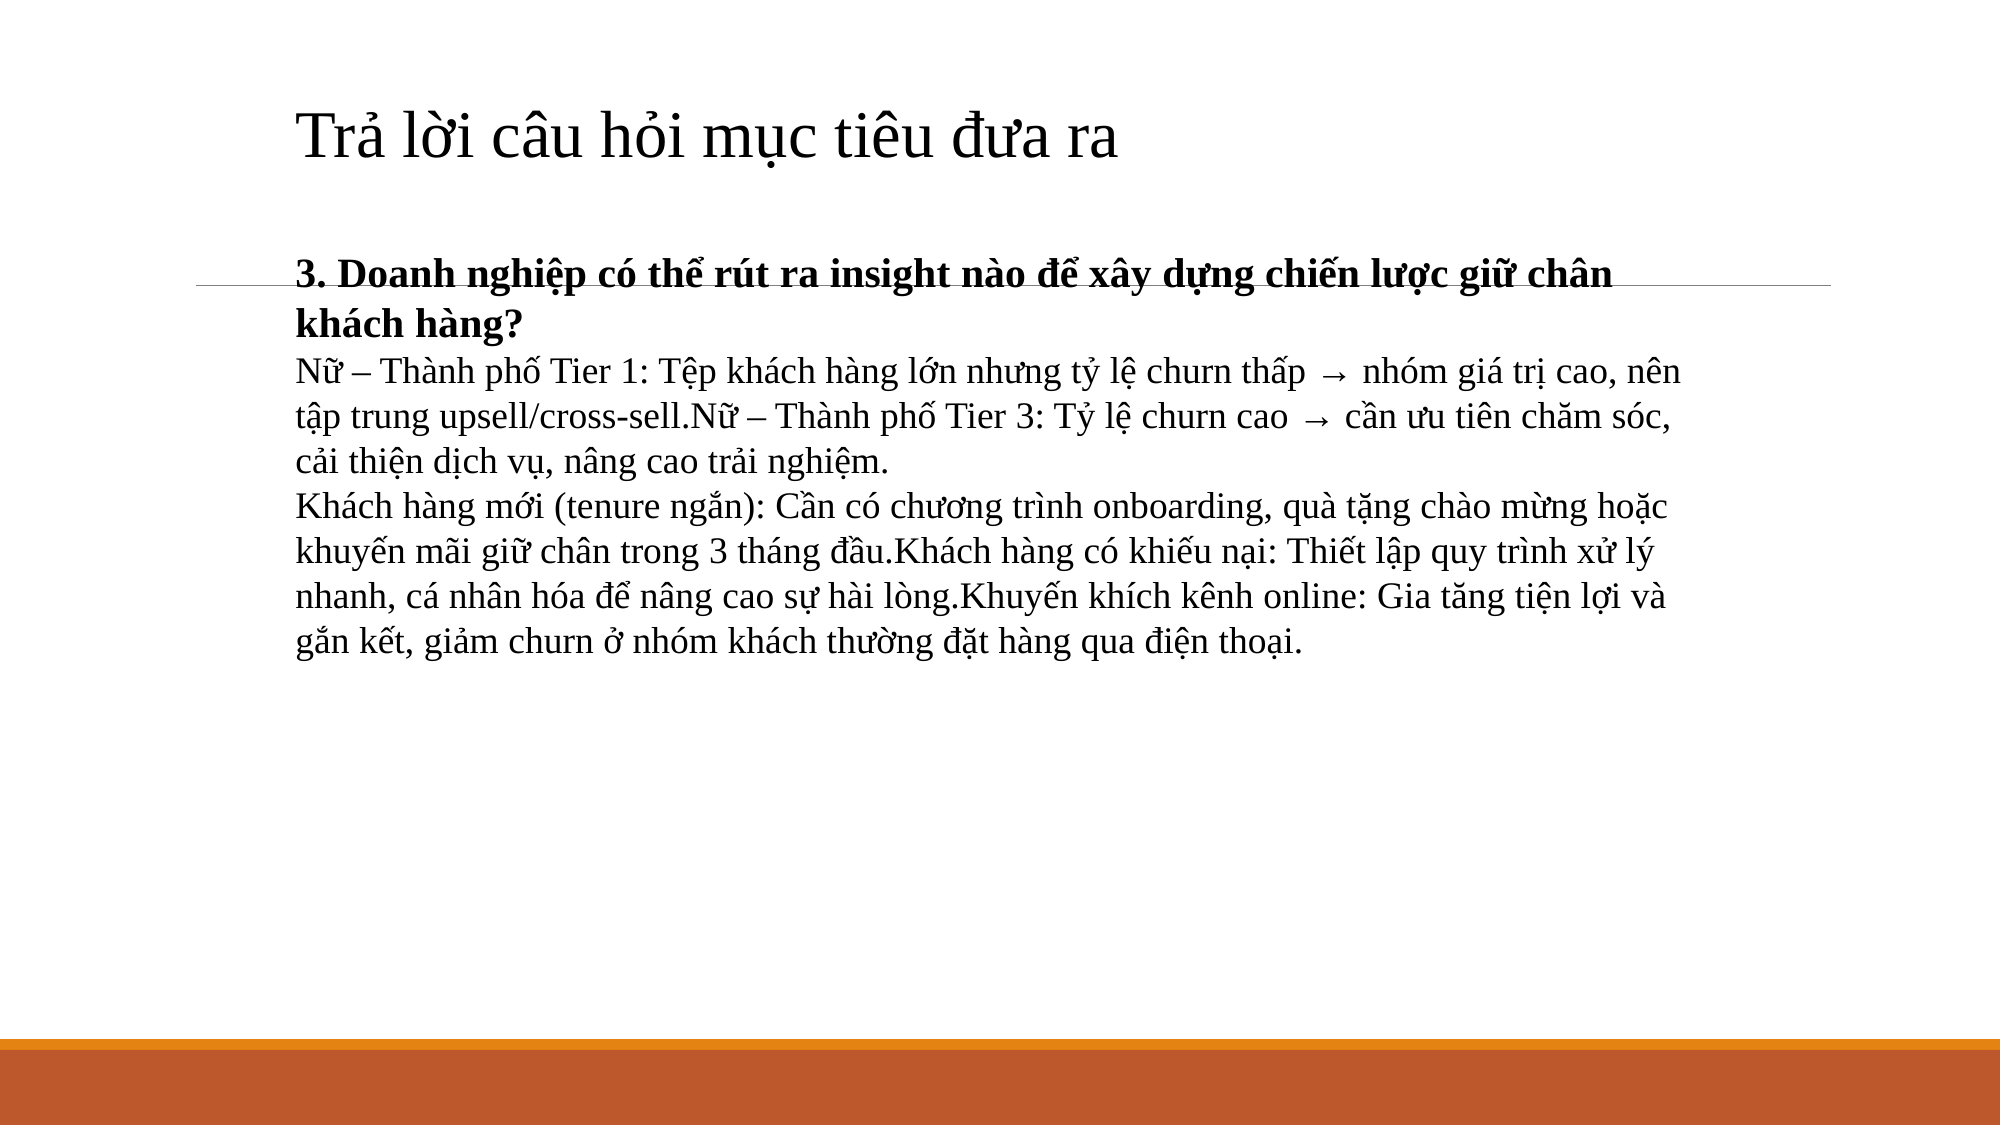

Trả lời câu hỏi mục tiêu đưa ra
3. Doanh nghiệp có thể rút ra insight nào để xây dựng chiến lược giữ chân khách hàng?
Nữ – Thành phố Tier 1: Tệp khách hàng lớn nhưng tỷ lệ churn thấp → nhóm giá trị cao, nên tập trung upsell/cross-sell.Nữ – Thành phố Tier 3: Tỷ lệ churn cao → cần ưu tiên chăm sóc, cải thiện dịch vụ, nâng cao trải nghiệm.
Khách hàng mới (tenure ngắn): Cần có chương trình onboarding, quà tặng chào mừng hoặc khuyến mãi giữ chân trong 3 tháng đầu.Khách hàng có khiếu nại: Thiết lập quy trình xử lý nhanh, cá nhân hóa để nâng cao sự hài lòng.Khuyến khích kênh online: Gia tăng tiện lợi và gắn kết, giảm churn ở nhóm khách thường đặt hàng qua điện thoại.